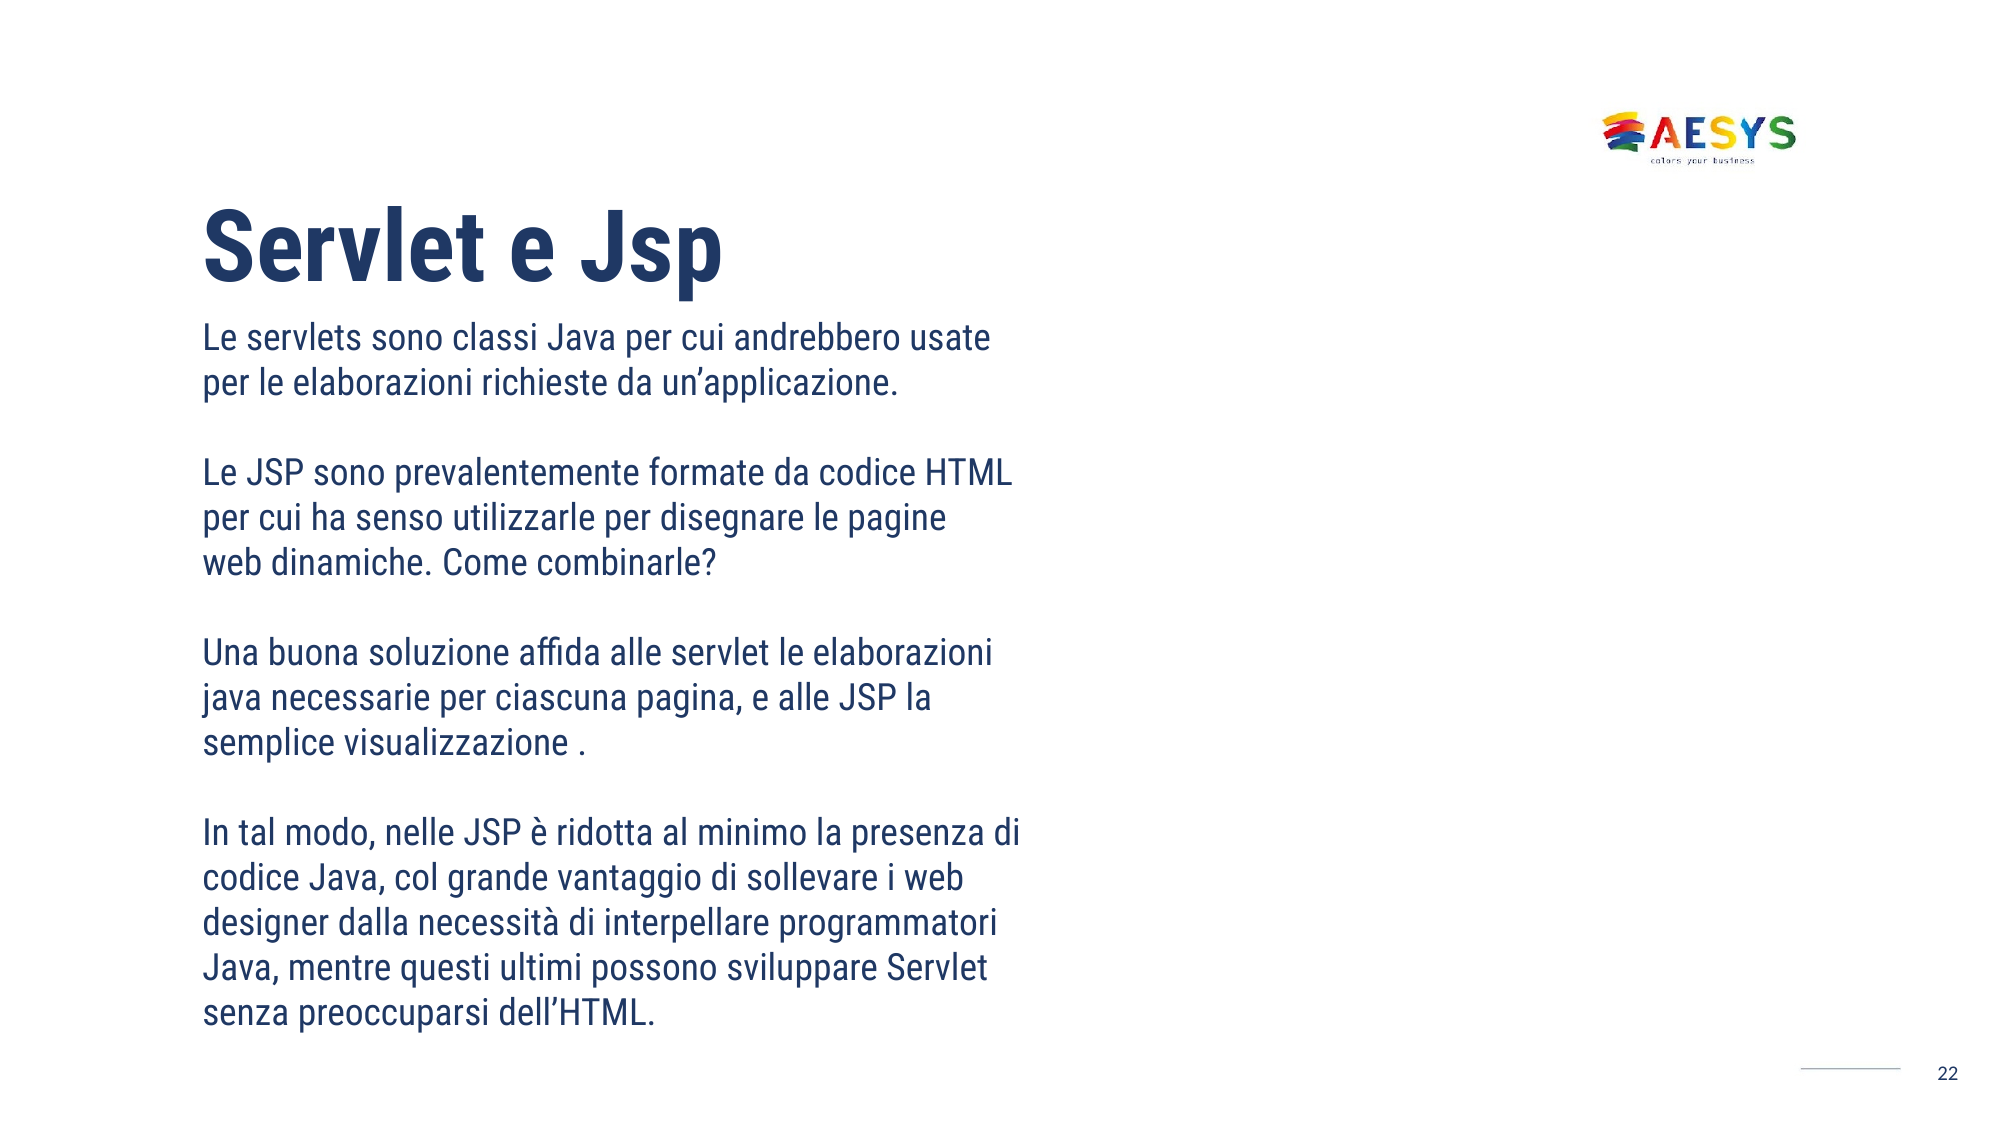

# Servlet e Jsp
Le servlets sono classi Java per cui andrebbero usate
per le elaborazioni richieste da un’applicazione.

Le JSP sono prevalentemente formate da codice HTML
per cui ha senso utilizzarle per disegnare le pagine
web dinamiche. Come combinarle?

Una buona soluzione affida alle servlet le elaborazioni
java necessarie per ciascuna pagina, e alle JSP la
semplice visualizzazione .

In tal modo, nelle JSP è ridotta al minimo la presenza di  codice Java, col grande vantaggio di sollevare i web designer dalla necessità di interpellare programmatori Java, mentre questi ultimi possono sviluppare Servlet senza preoccuparsi dell’HTML.
22